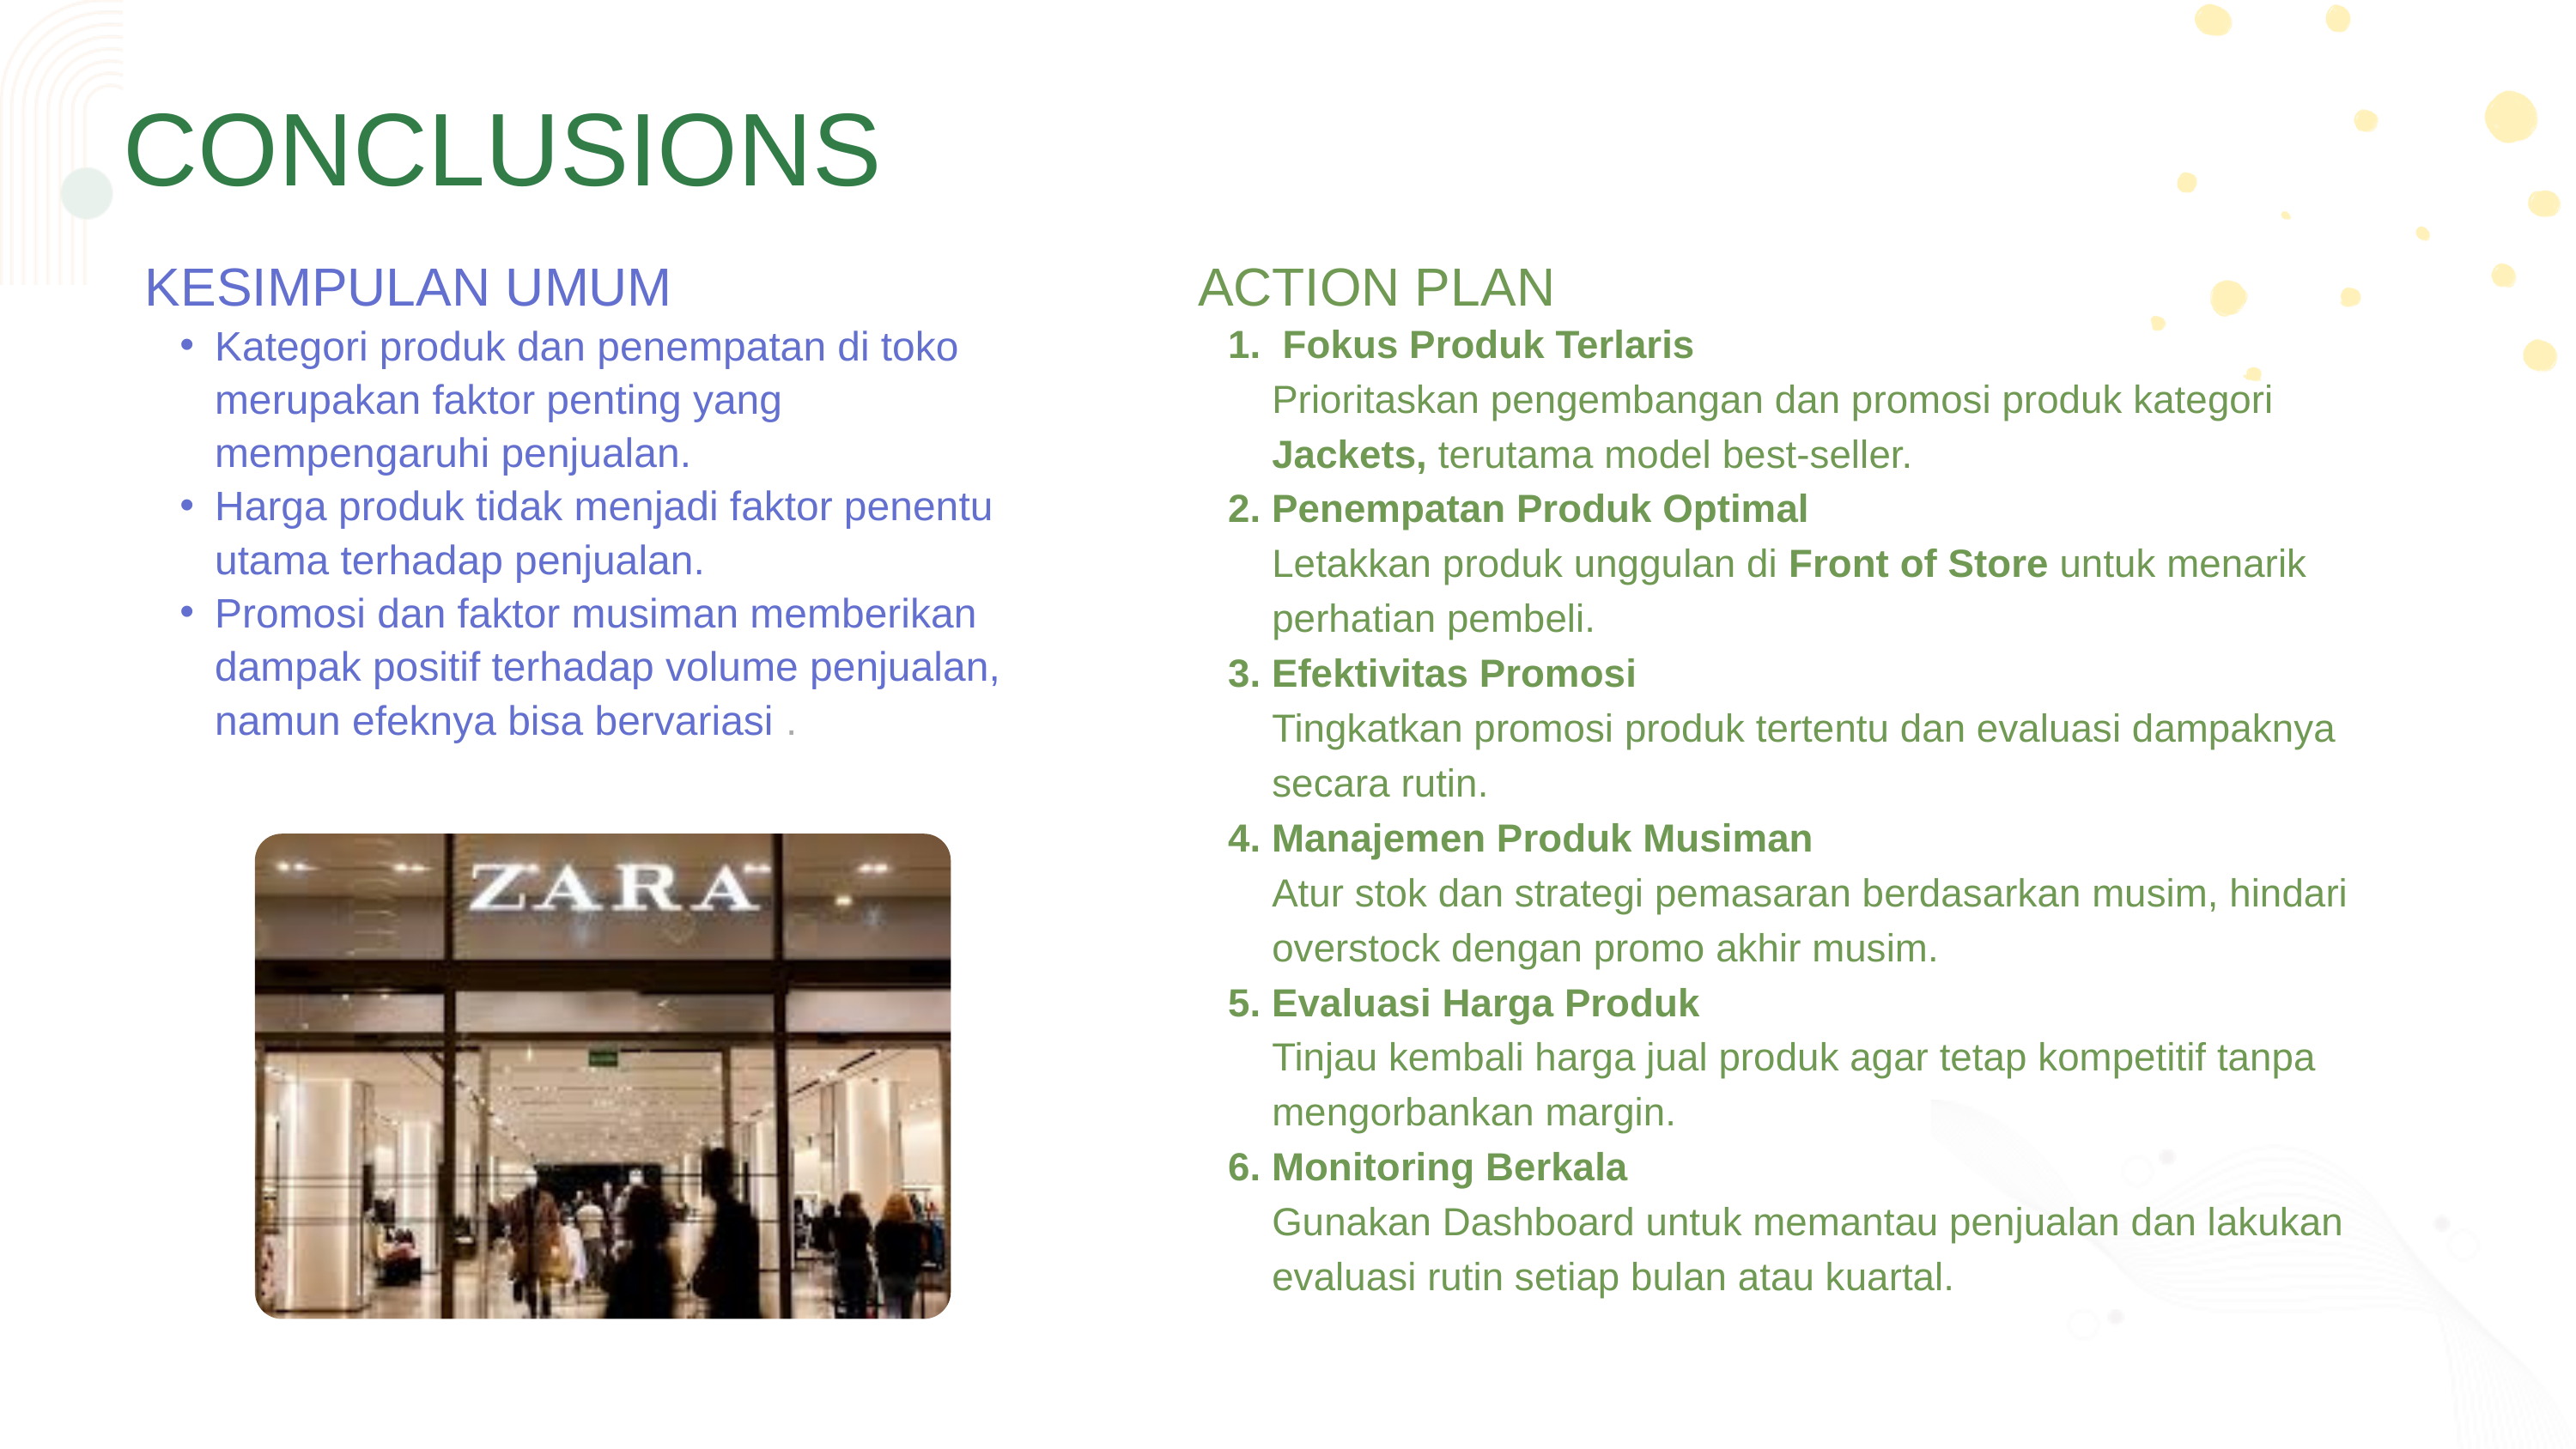

CONCLUSIONS
KESIMPULAN UMUM
ACTION PLAN
1.  Fokus Produk Terlaris
    Prioritaskan pengembangan dan promosi produk kategori
    Jackets, terutama model best-seller.
2. Penempatan Produk Optimal
    Letakkan produk unggulan di Front of Store untuk menarik
    perhatian pembeli.
3. Efektivitas Promosi
    Tingkatkan promosi produk tertentu dan evaluasi dampaknya
    secara rutin.
4. Manajemen Produk Musiman
    Atur stok dan strategi pemasaran berdasarkan musim, hindari
    overstock dengan promo akhir musim.
5. Evaluasi Harga Produk
    Tinjau kembali harga jual produk agar tetap kompetitif tanpa
    mengorbankan margin.
6. Monitoring Berkala
    Gunakan Dashboard untuk memantau penjualan dan lakukan
    evaluasi rutin setiap bulan atau kuartal.
Kategori produk dan penempatan di toko merupakan faktor penting yang mempengaruhi penjualan.
Harga produk tidak menjadi faktor penentu utama terhadap penjualan.
Promosi dan faktor musiman memberikan dampak positif terhadap volume penjualan, namun efeknya bisa bervariasi .